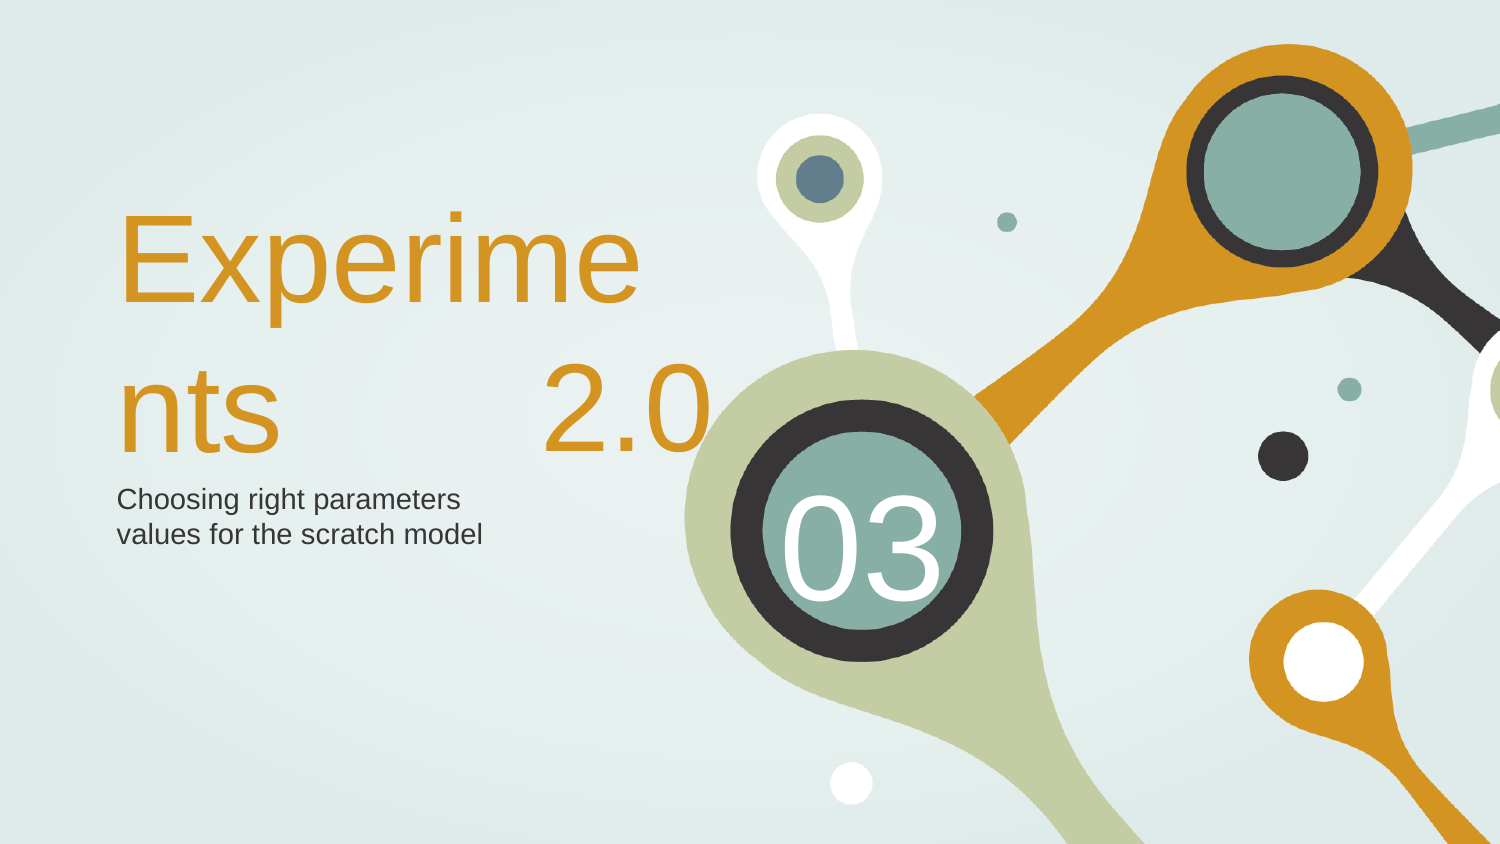

2.0
# Experiments
Choosing right parameters values for the scratch model
03